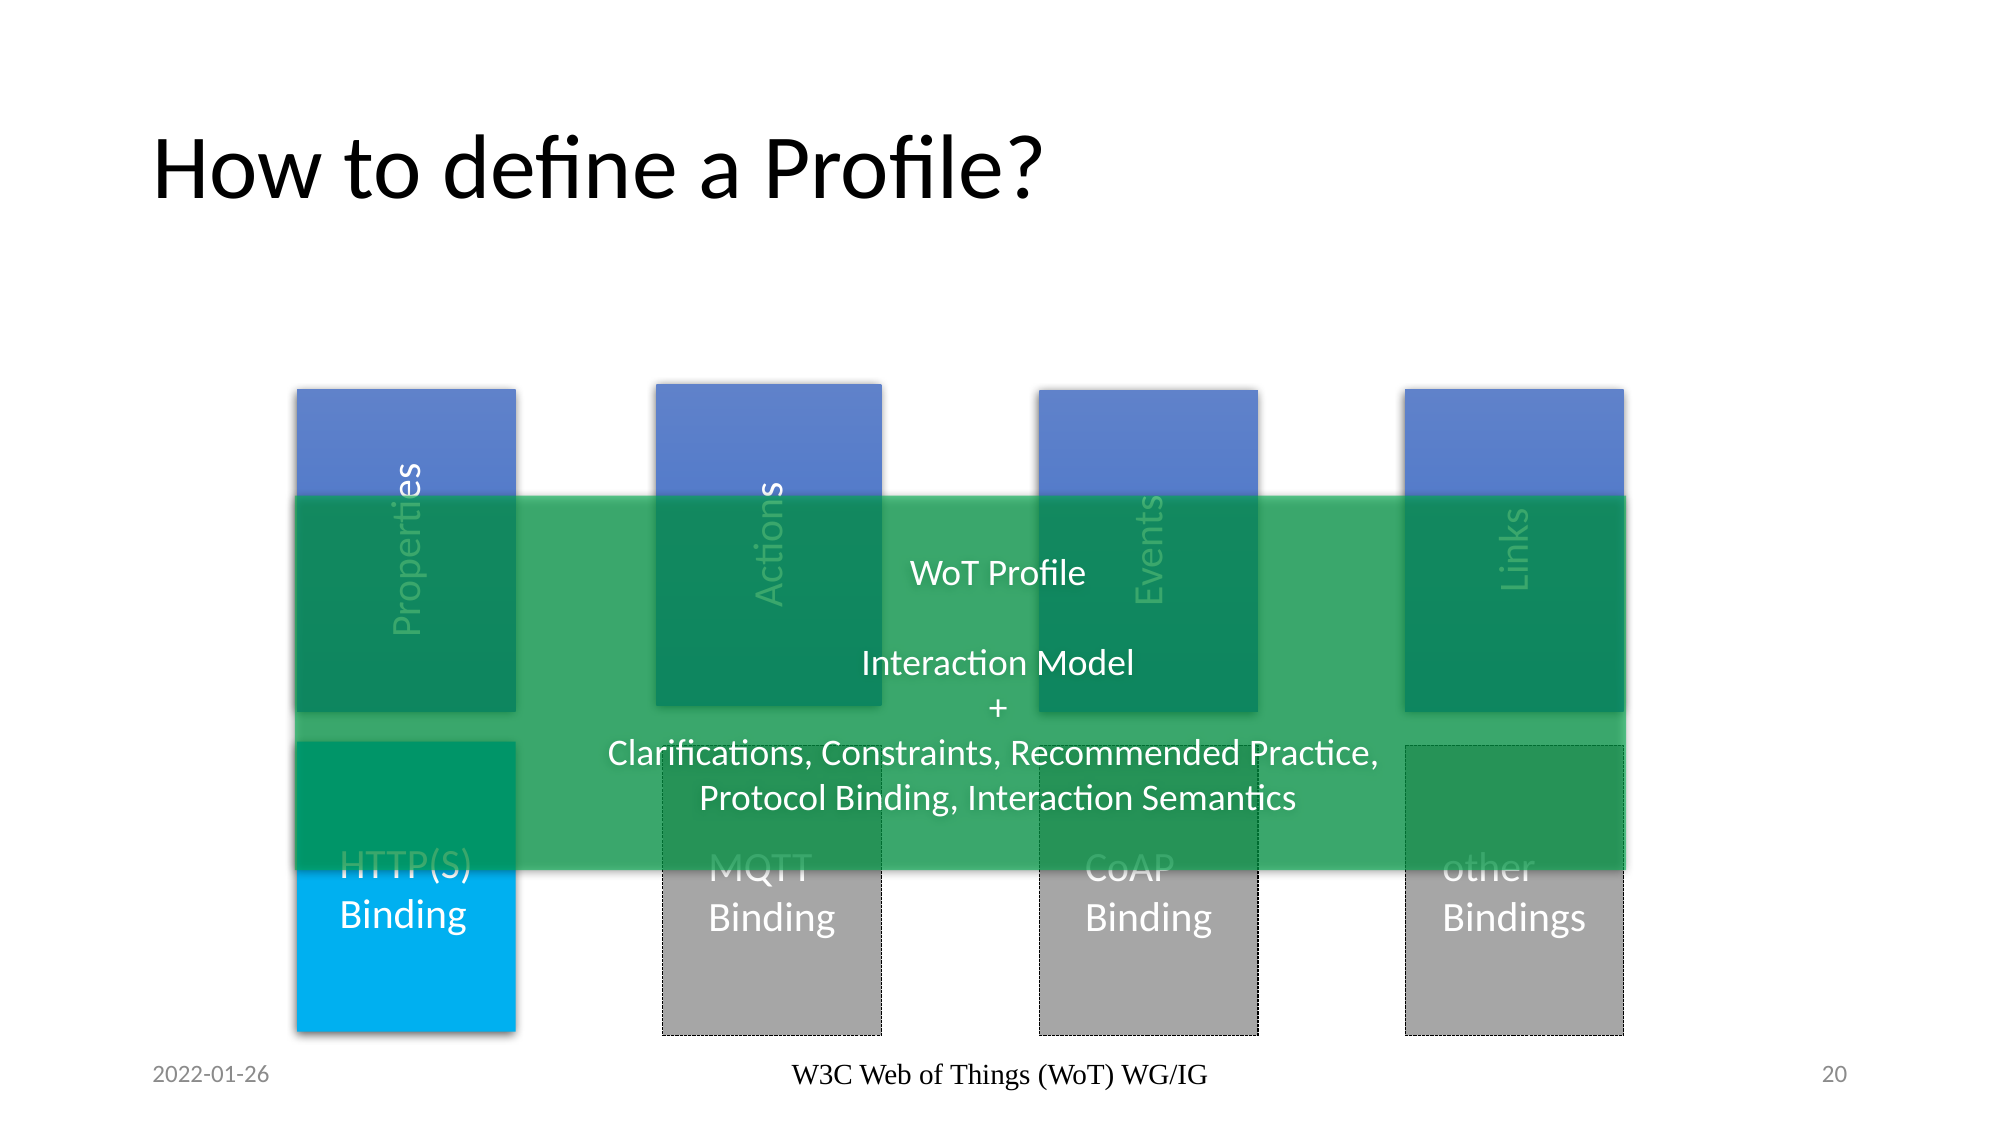

# How to define a Profile?
Actions
Links
Properties
Events

WoT Profile

Interaction Model
+
Clarifications, Constraints, Recommended Practice,
Protocol Binding, Interaction Semantics

HTTP(S)
Binding
MQTT
Binding
CoAP
Binding
other
Bindings
2022-01-26
W3C Web of Things (WoT) WG/IG
20